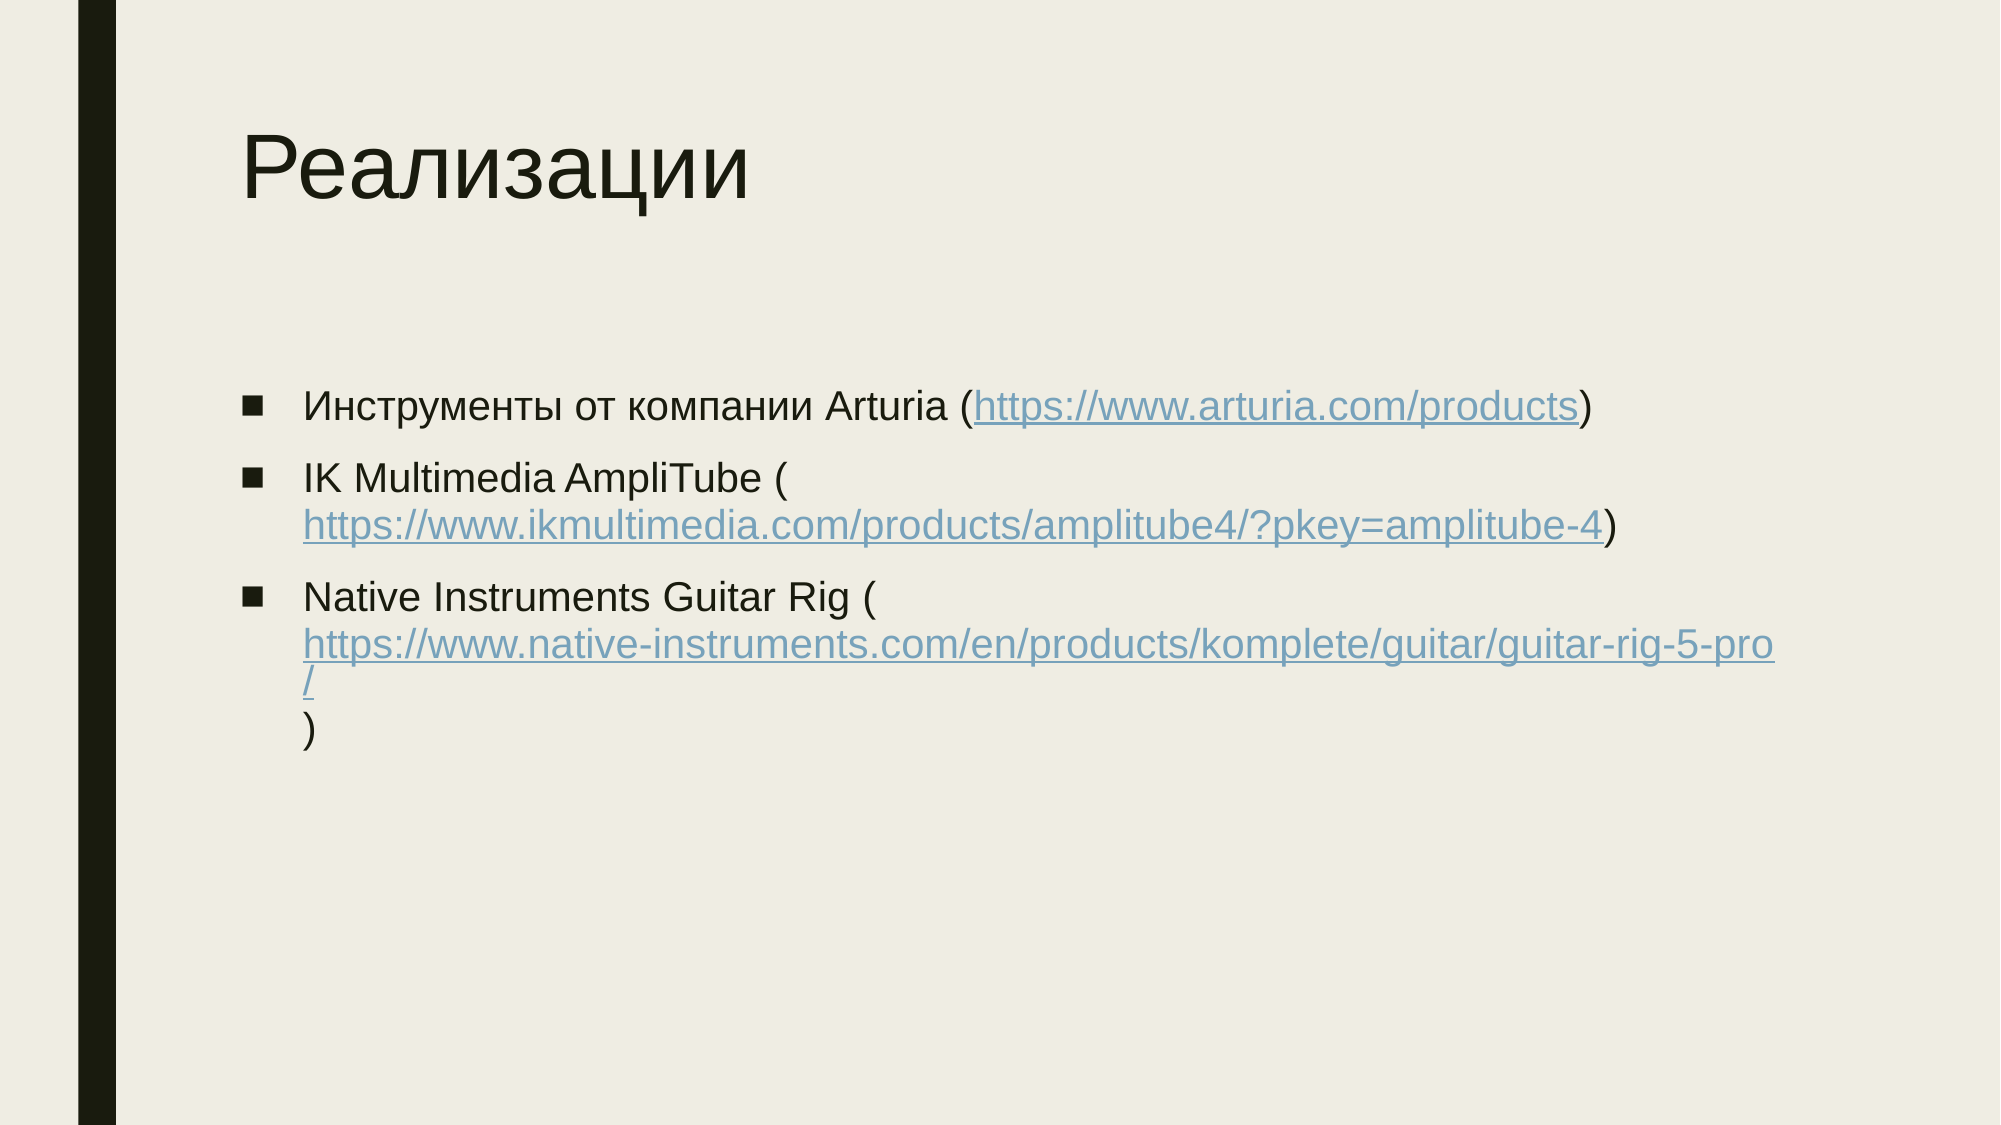

# Реализации
Инструменты от компании Arturia (https://www.arturia.com/products)
IK Multimedia AmpliTube (https://www.ikmultimedia.com/products/amplitube4/?pkey=amplitube-4)
Native Instruments Guitar Rig (https://www.native-instruments.com/en/products/komplete/guitar/guitar-rig-5-pro/)